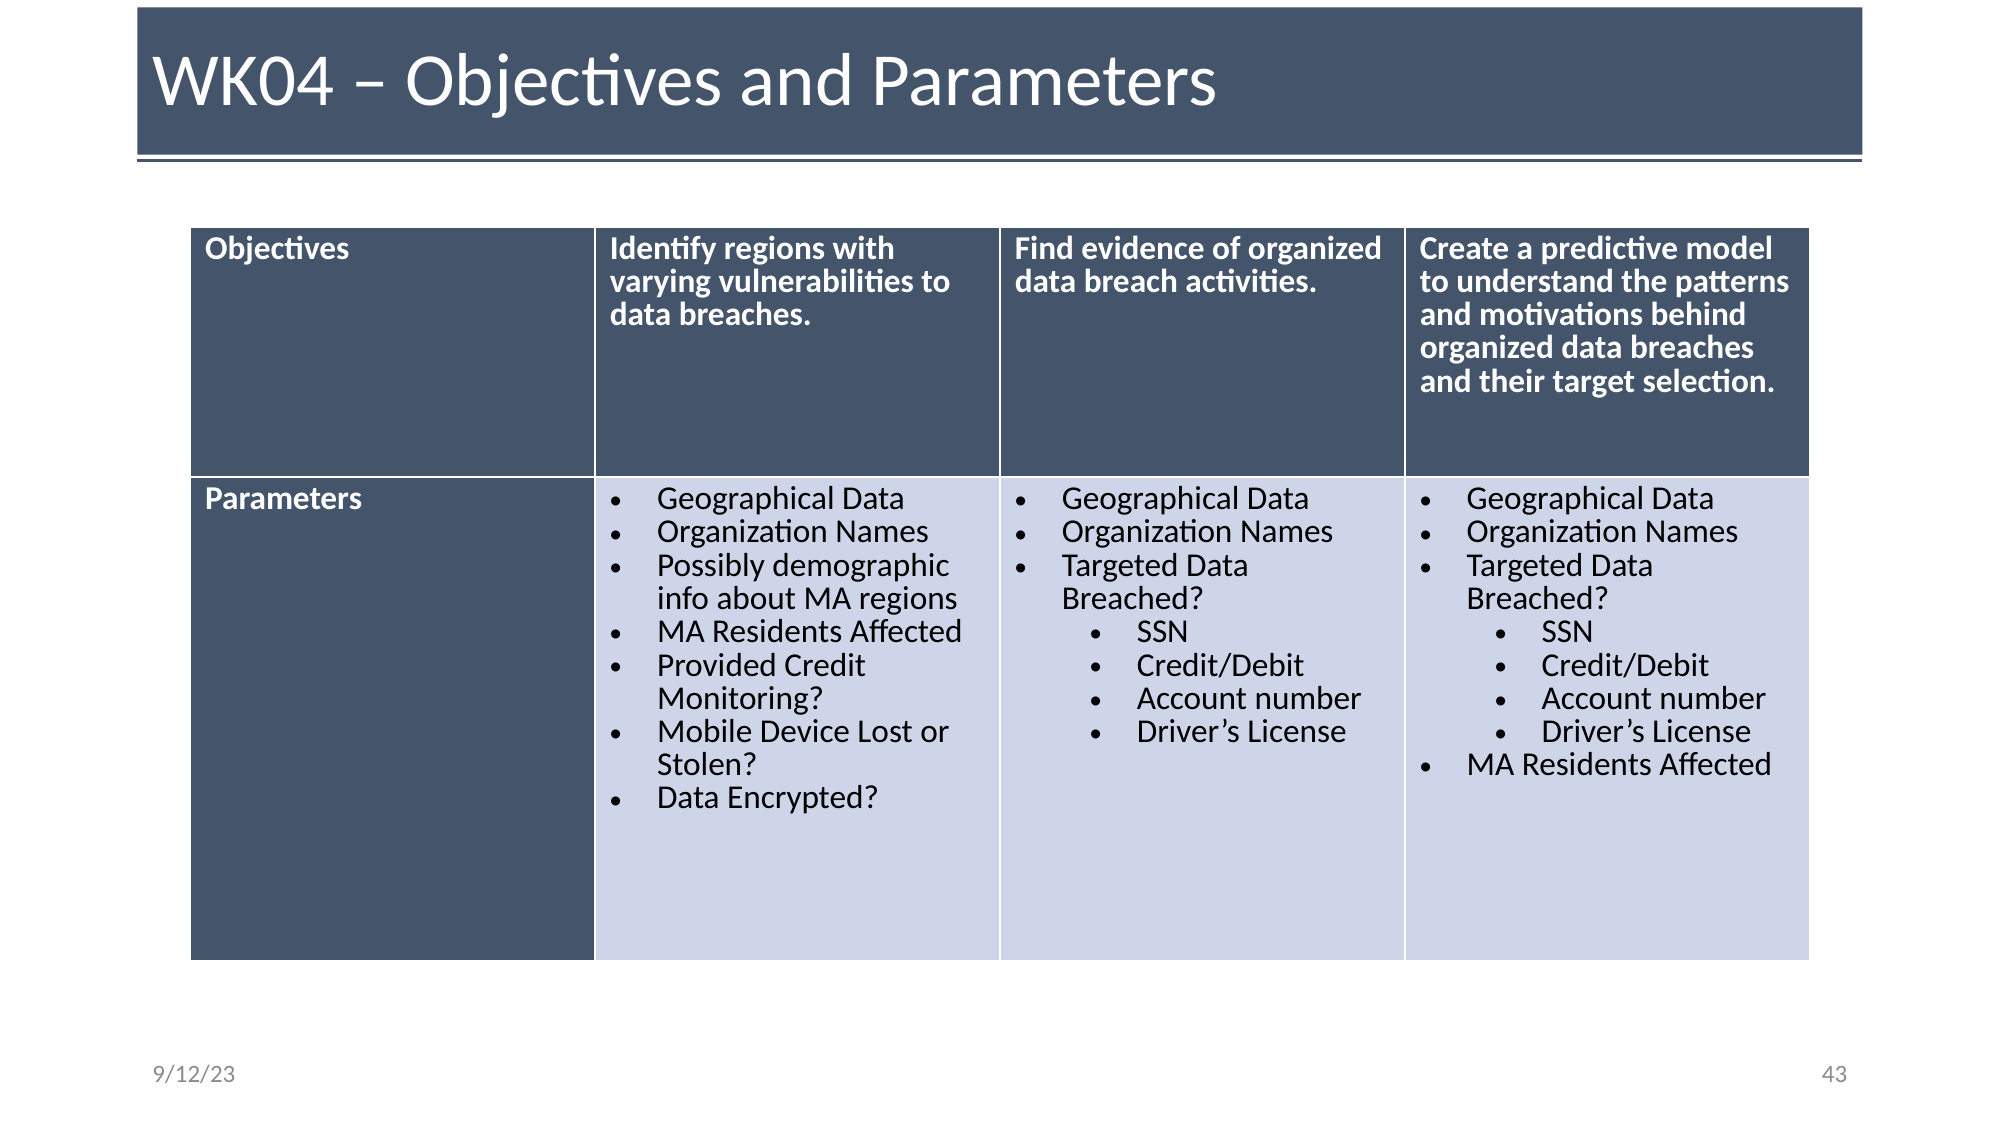

# WK04 – Objectives and Parameters

| Objectives | Identify regions with varying vulnerabilities to data breaches. | Find evidence of organized data breach activities. | Create a predictive model to understand the patterns and motivations behind organized data breaches and their target selection. |
| --- | --- | --- | --- |
| Parameters | Geographical Data Organization Names Possibly demographic info about MA regions MA Residents Affected Provided Credit Monitoring? Mobile Device Lost or Stolen? Data Encrypted? | Geographical Data Organization Names Targeted Data Breached? SSN Credit/Debit Account number Driver’s License | Geographical Data Organization Names Targeted Data Breached? SSN Credit/Debit Account number Driver’s License MA Residents Affected |
9/12/23
43